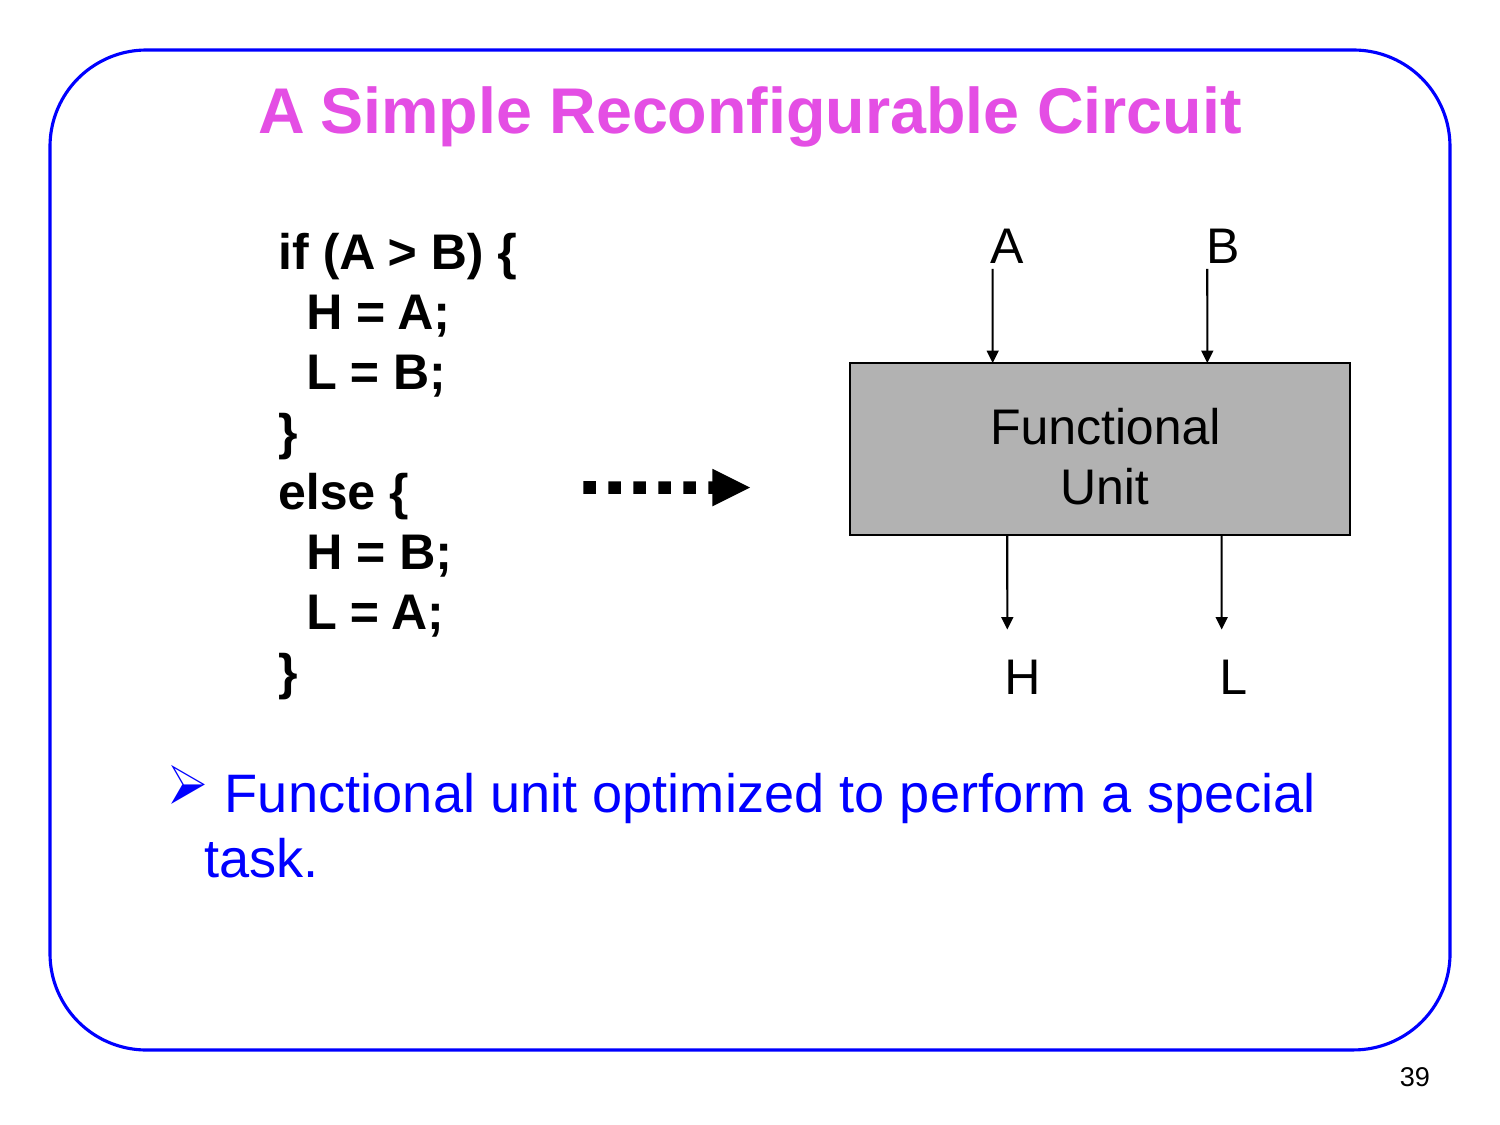

# A Simple Reconfigurable Circuit
A
 B
if (A > B) {
  H = A;
  L = B;
}
else {
  H = B;
  L = A;
}

Functional
     Unit

H
 L
 Functional unit optimized to perform a special task.
39